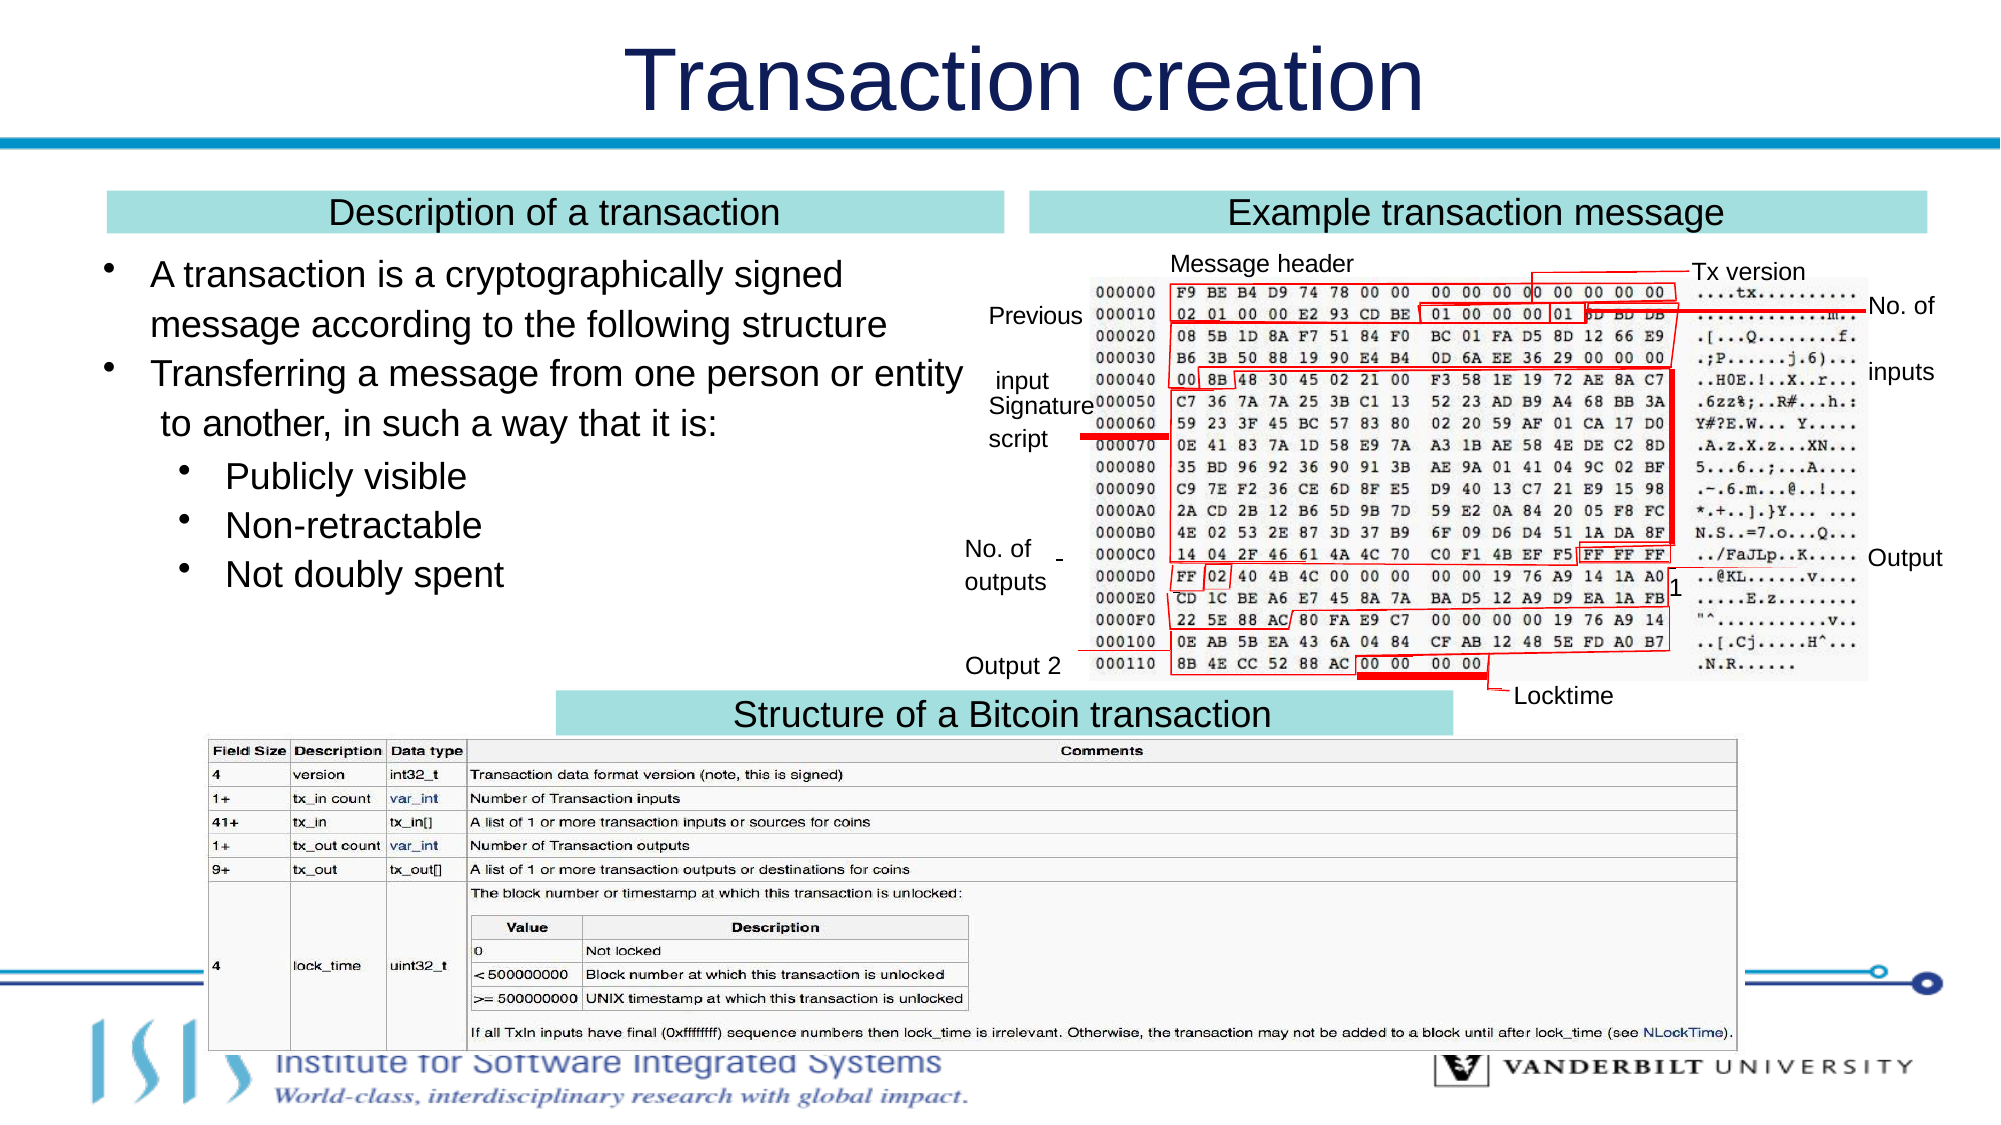

# Transaction creation
Description of a transaction
Example transaction message
A transaction is a cryptographically signed  message according to the following structure
Transferring a message from one person or entity  to another, in such a way that it is:
Message header
Tx version

No. of  inputs
Previous 	 input

Signature

script

Publicly visible
Non-retractable
Not doubly spent
No. of    		 outputs
Output 2
 	Output 1

Locktime

Structure of a Bitcoin transaction